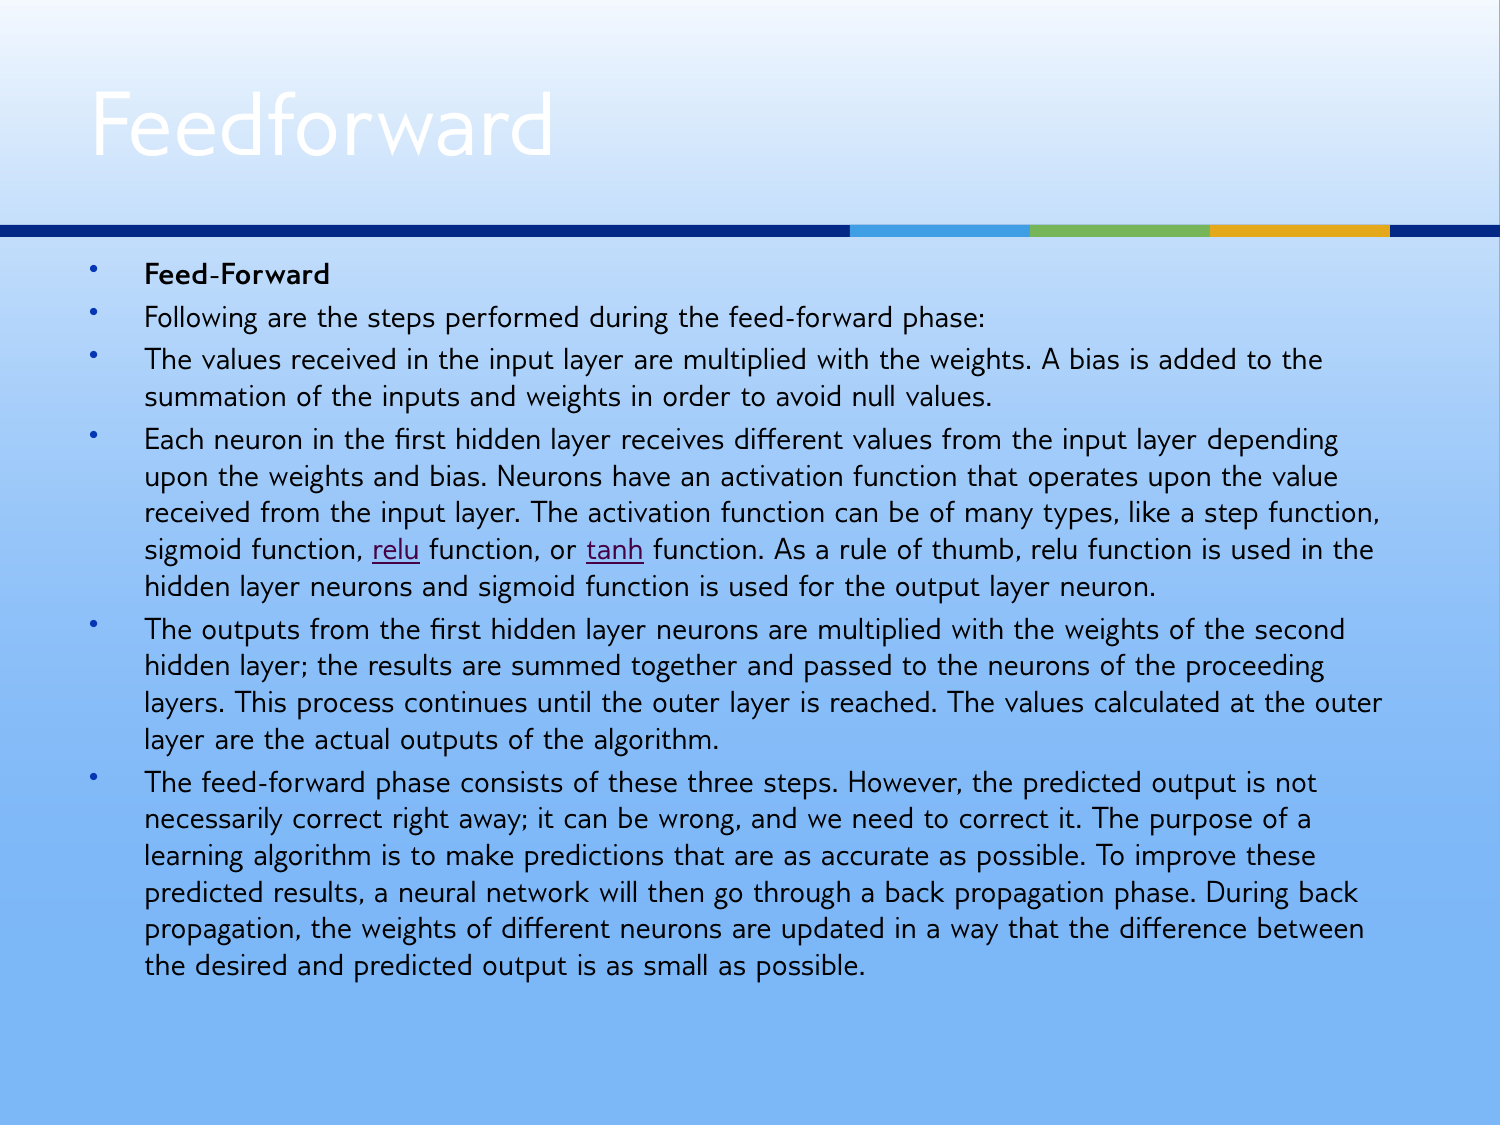

# Feedforward
Feed-Forward
Following are the steps performed during the feed-forward phase:
The values received in the input layer are multiplied with the weights. A bias is added to the summation of the inputs and weights in order to avoid null values.
Each neuron in the first hidden layer receives different values from the input layer depending upon the weights and bias. Neurons have an activation function that operates upon the value received from the input layer. The activation function can be of many types, like a step function, sigmoid function, relu function, or tanh function. As a rule of thumb, relu function is used in the hidden layer neurons and sigmoid function is used for the output layer neuron.
The outputs from the first hidden layer neurons are multiplied with the weights of the second hidden layer; the results are summed together and passed to the neurons of the proceeding layers. This process continues until the outer layer is reached. The values calculated at the outer layer are the actual outputs of the algorithm.
The feed-forward phase consists of these three steps. However, the predicted output is not necessarily correct right away; it can be wrong, and we need to correct it. The purpose of a learning algorithm is to make predictions that are as accurate as possible. To improve these predicted results, a neural network will then go through a back propagation phase. During back propagation, the weights of different neurons are updated in a way that the difference between the desired and predicted output is as small as possible.